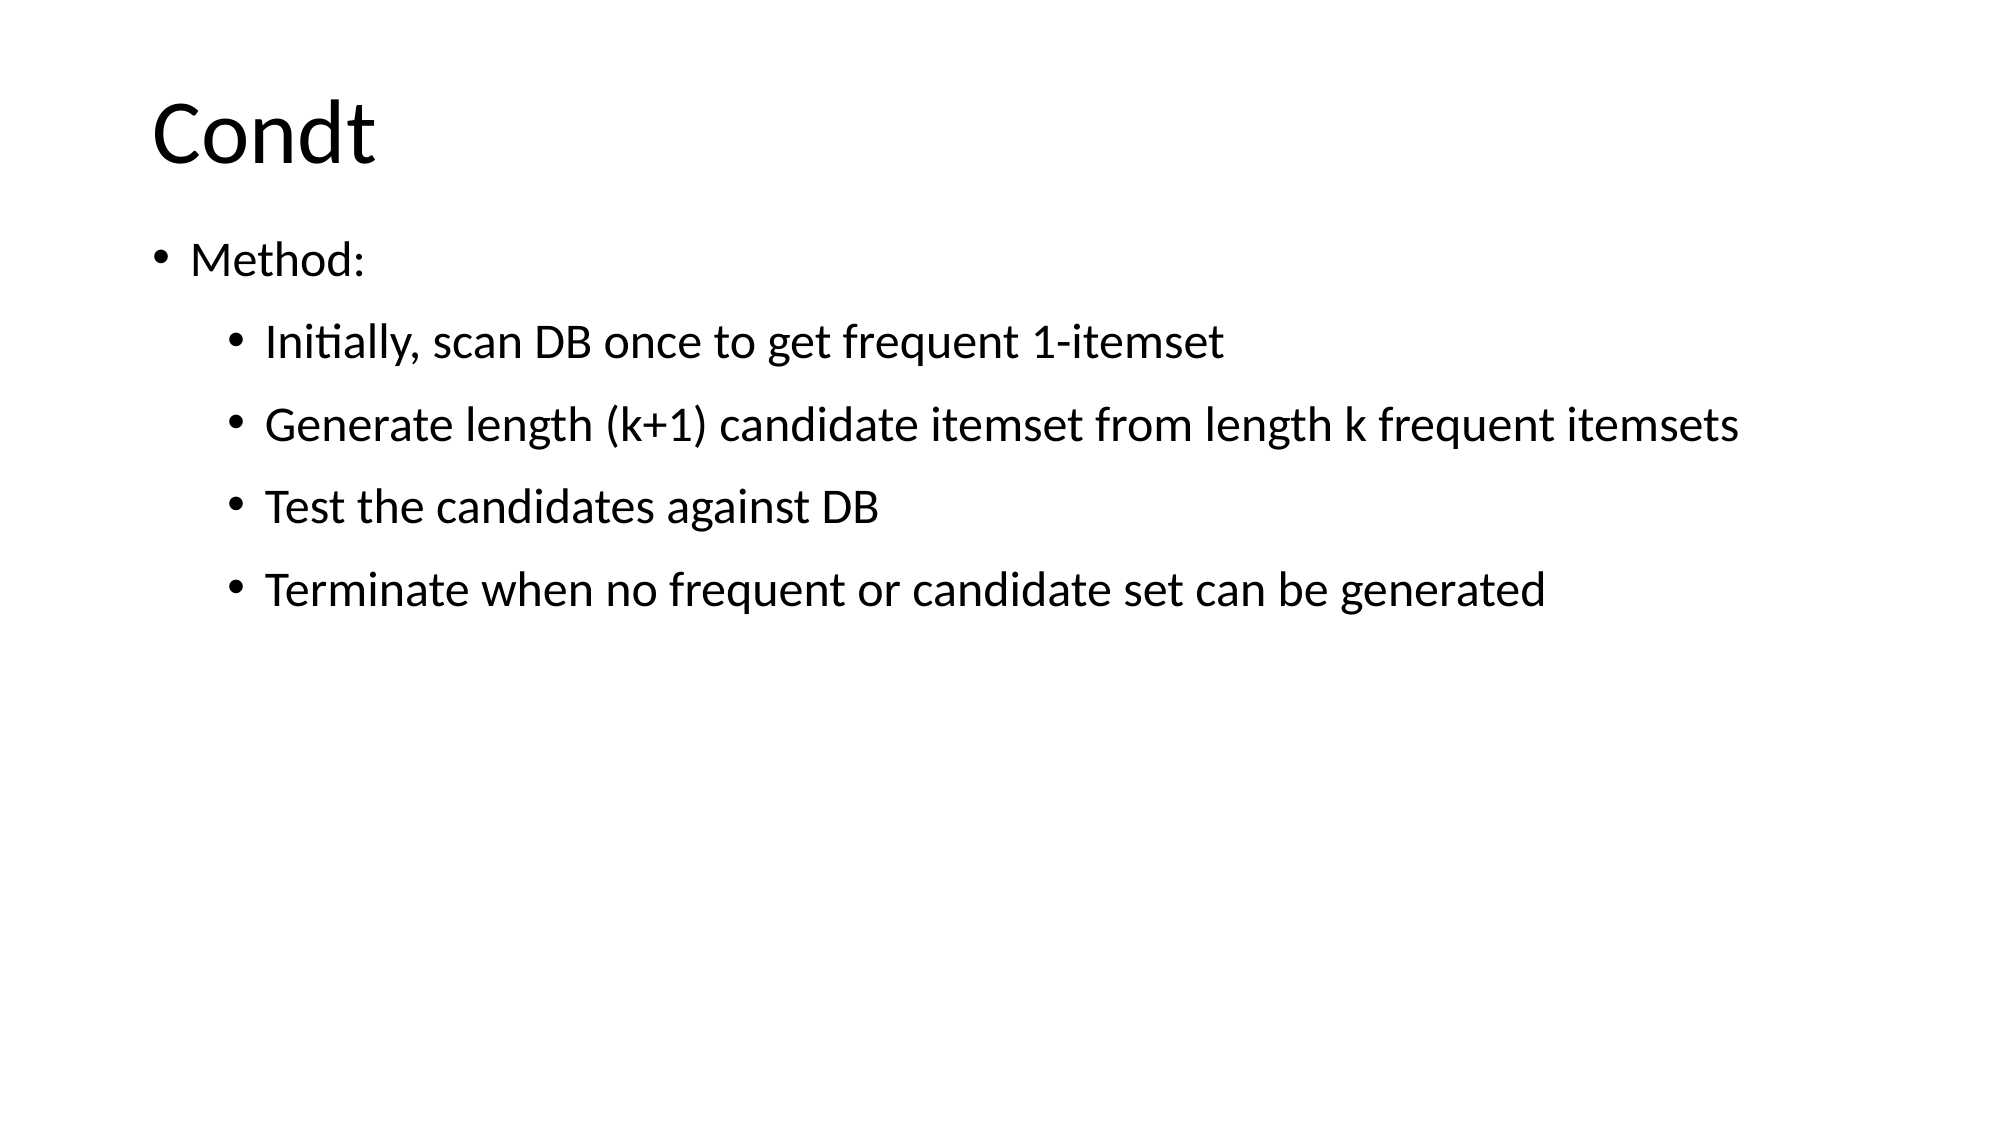

# Condt
Method:
Initially, scan DB once to get frequent 1-itemset
Generate length (k+1) candidate itemset from length k frequent itemsets
Test the candidates against DB
Terminate when no frequent or candidate set can be generated